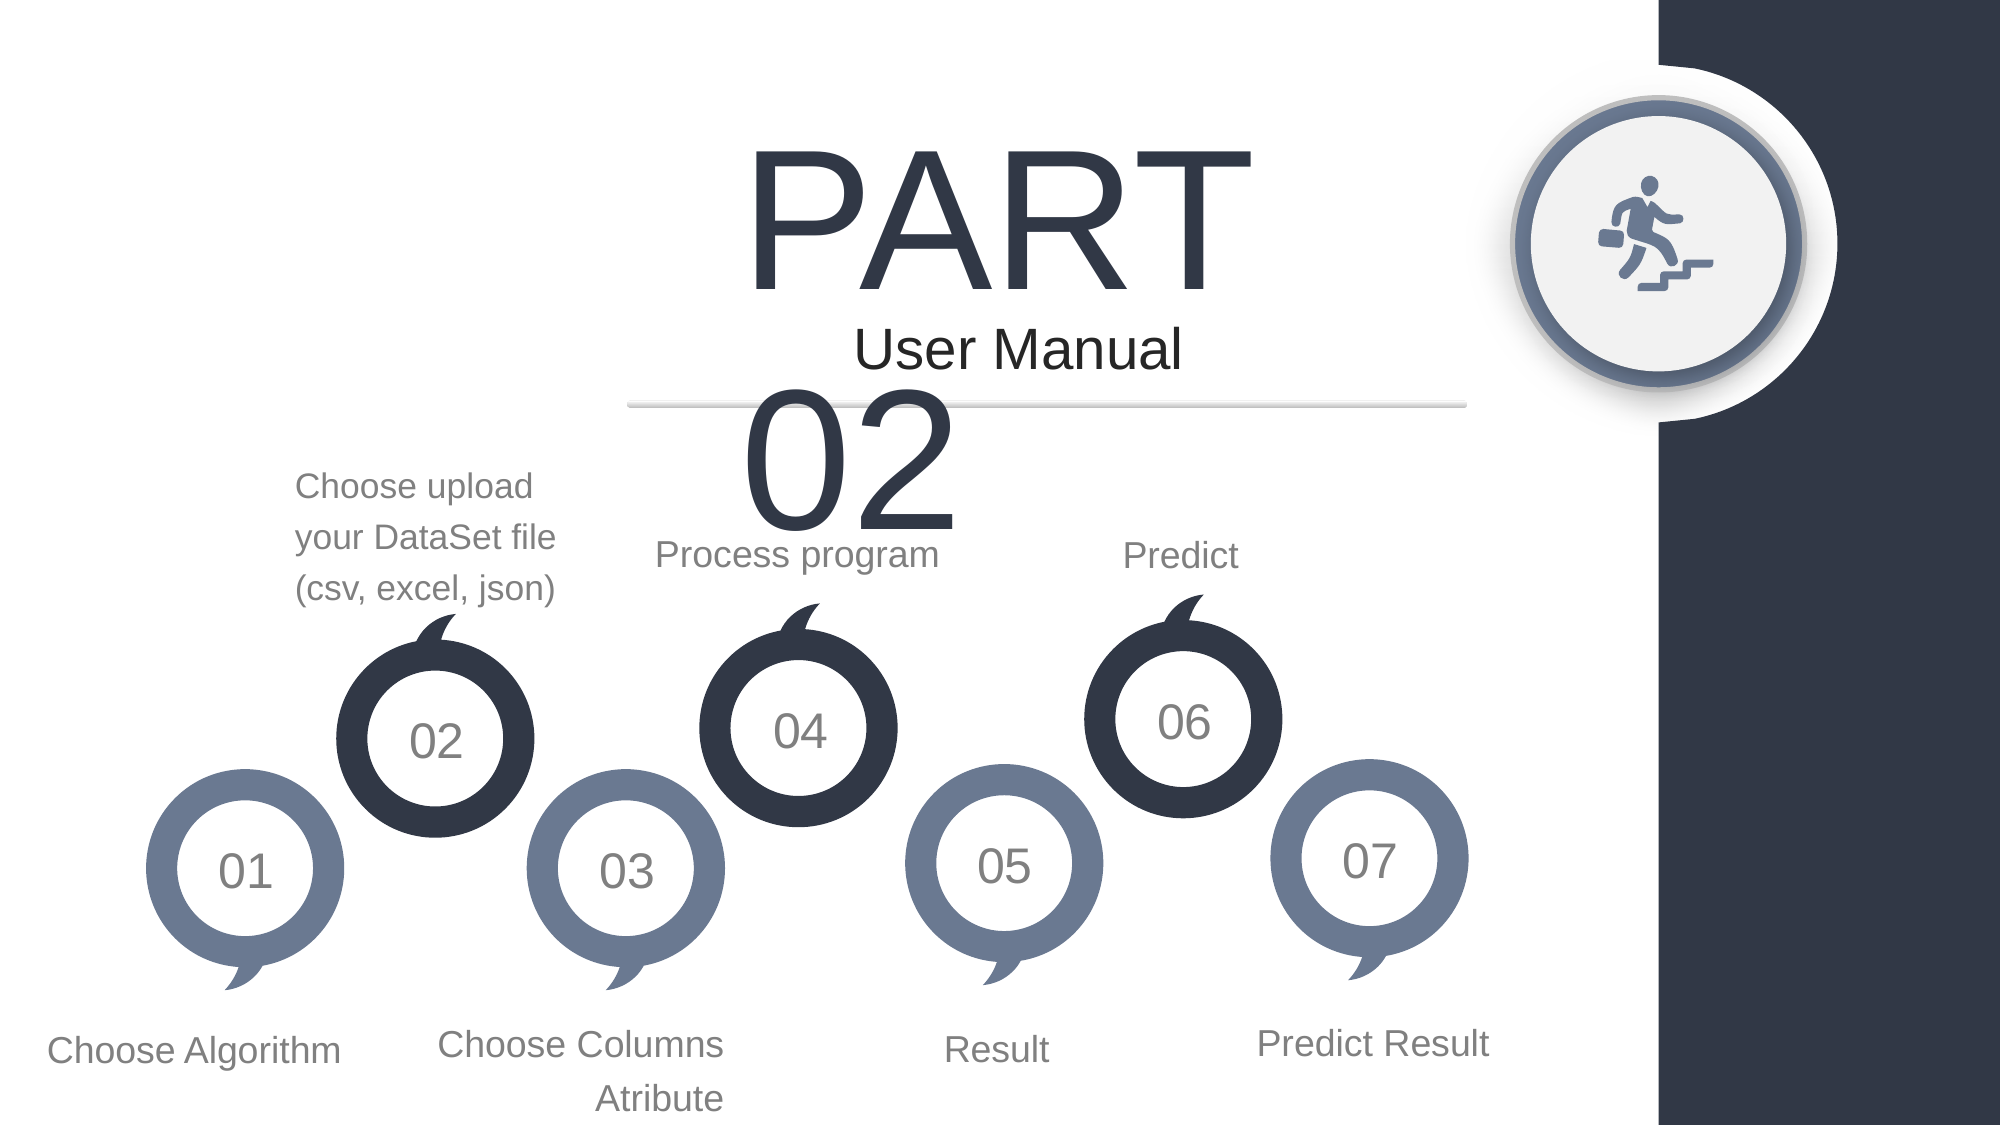

PART 02
User Manual

Choose upload your DataSet file (csv, excel, json)

02
Process program

04
Predict

06

07
05
Predict Result
Result

01
Choose Algorithm

03
Choose Columns Atribute